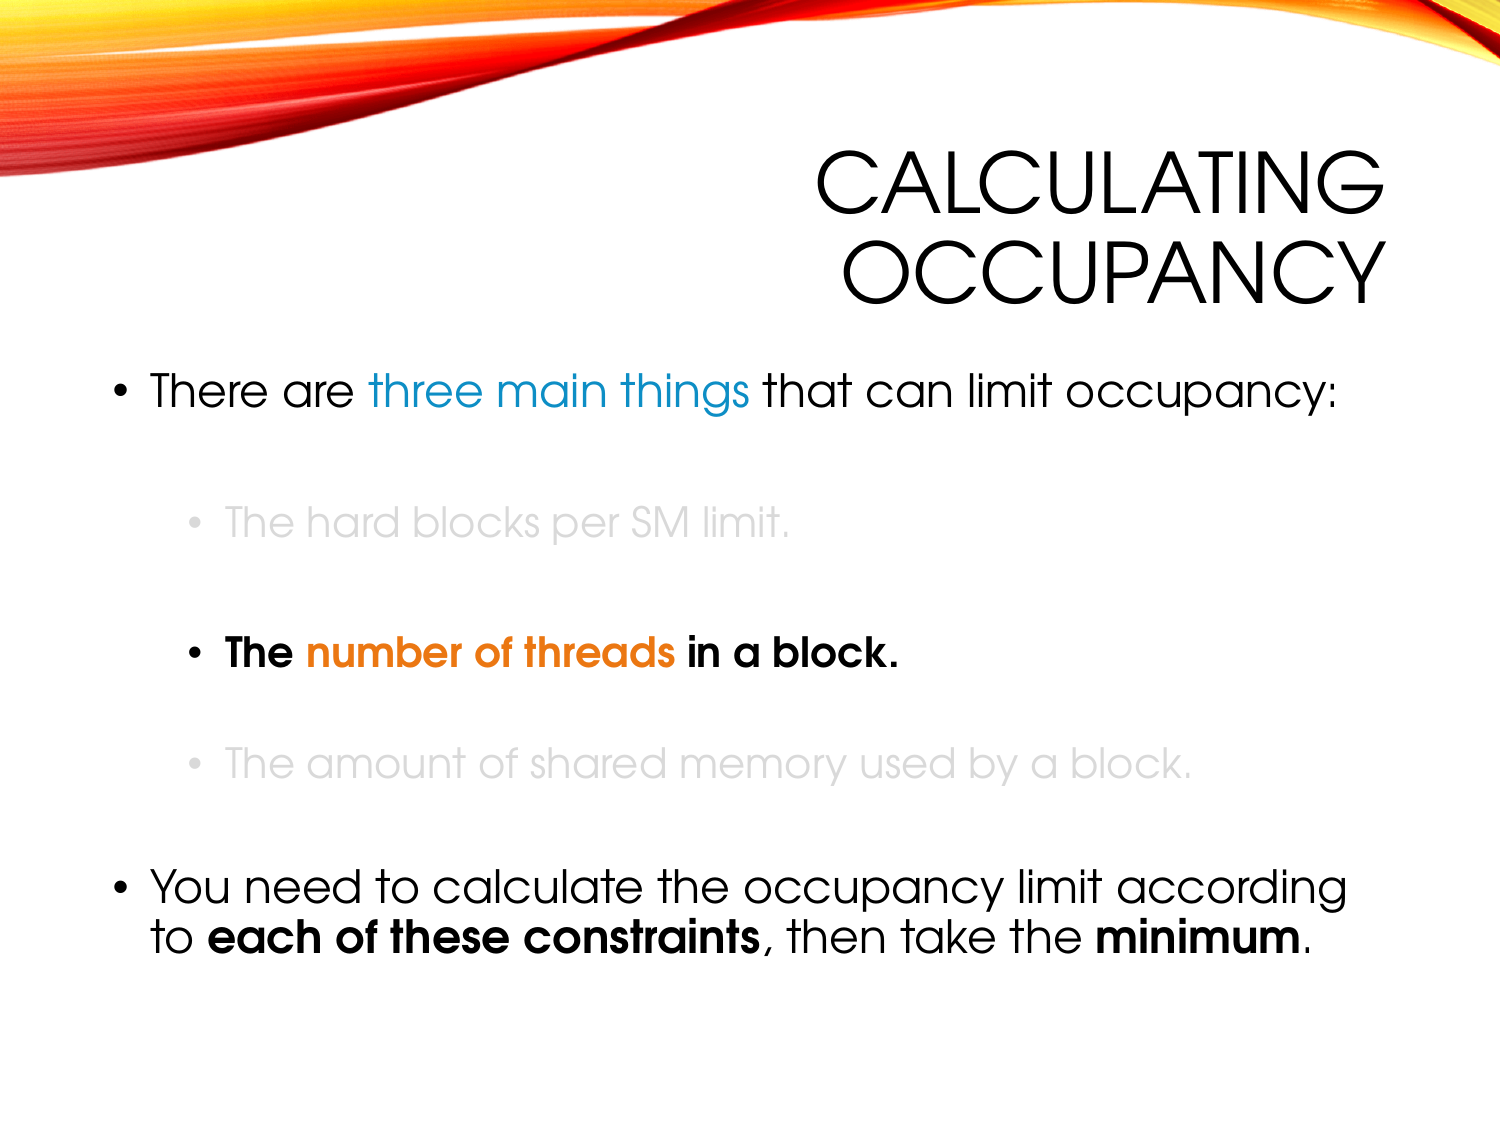

# Calculating Occupancy
There are three main things that can limit occupancy:

The hard blocks per SM limit.

The number of threads in a block.

The amount of shared memory used by a block.

You need to calculate the occupancy limit according to each of these constraints, then take the minimum.